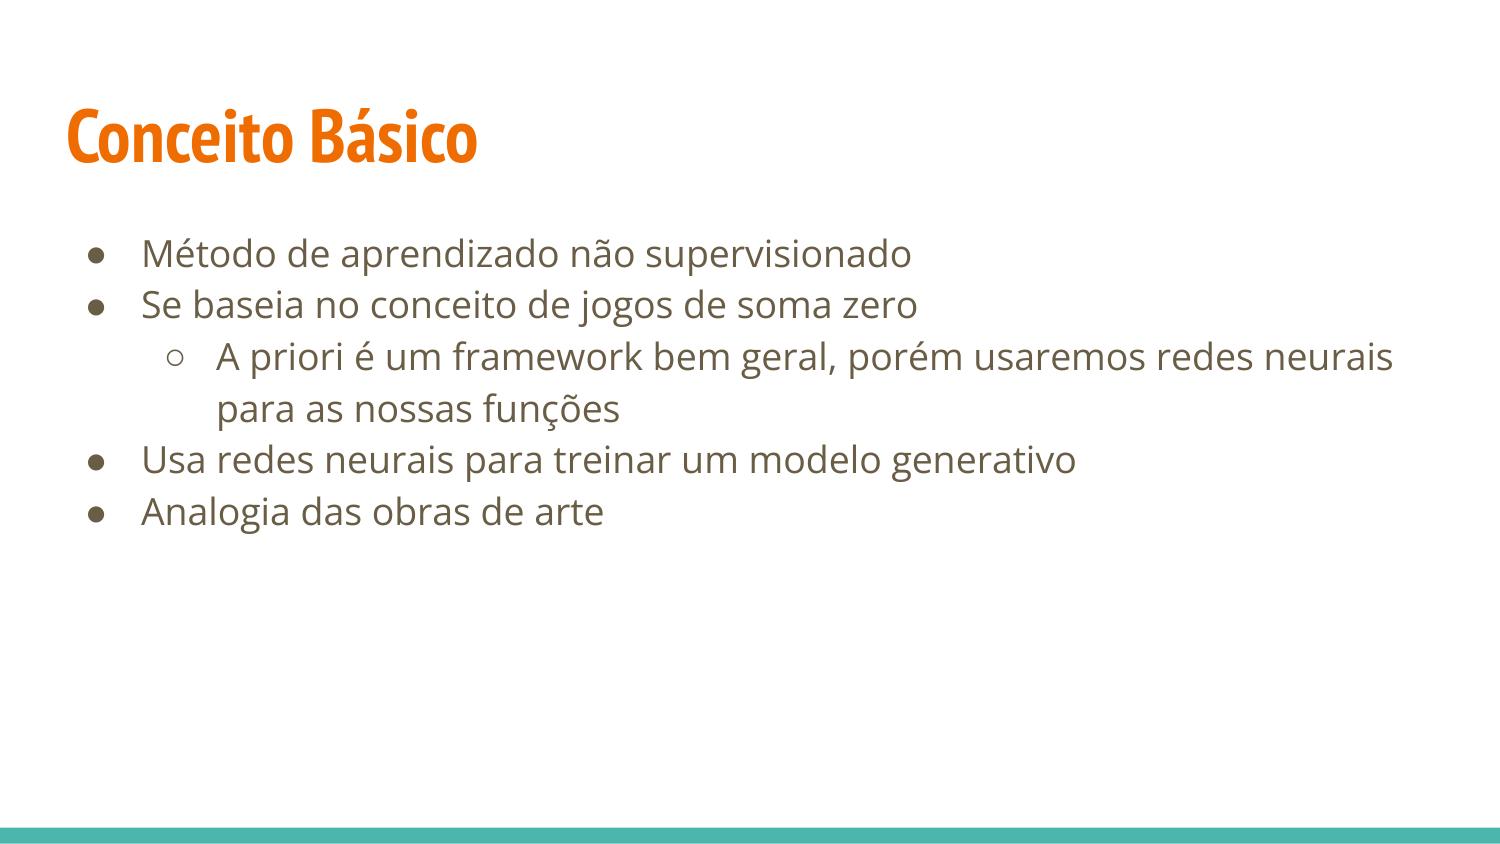

# Conceito Básico
Método de aprendizado não supervisionado
Se baseia no conceito de jogos de soma zero
A priori é um framework bem geral, porém usaremos redes neurais para as nossas funções
Usa redes neurais para treinar um modelo generativo
Analogia das obras de arte